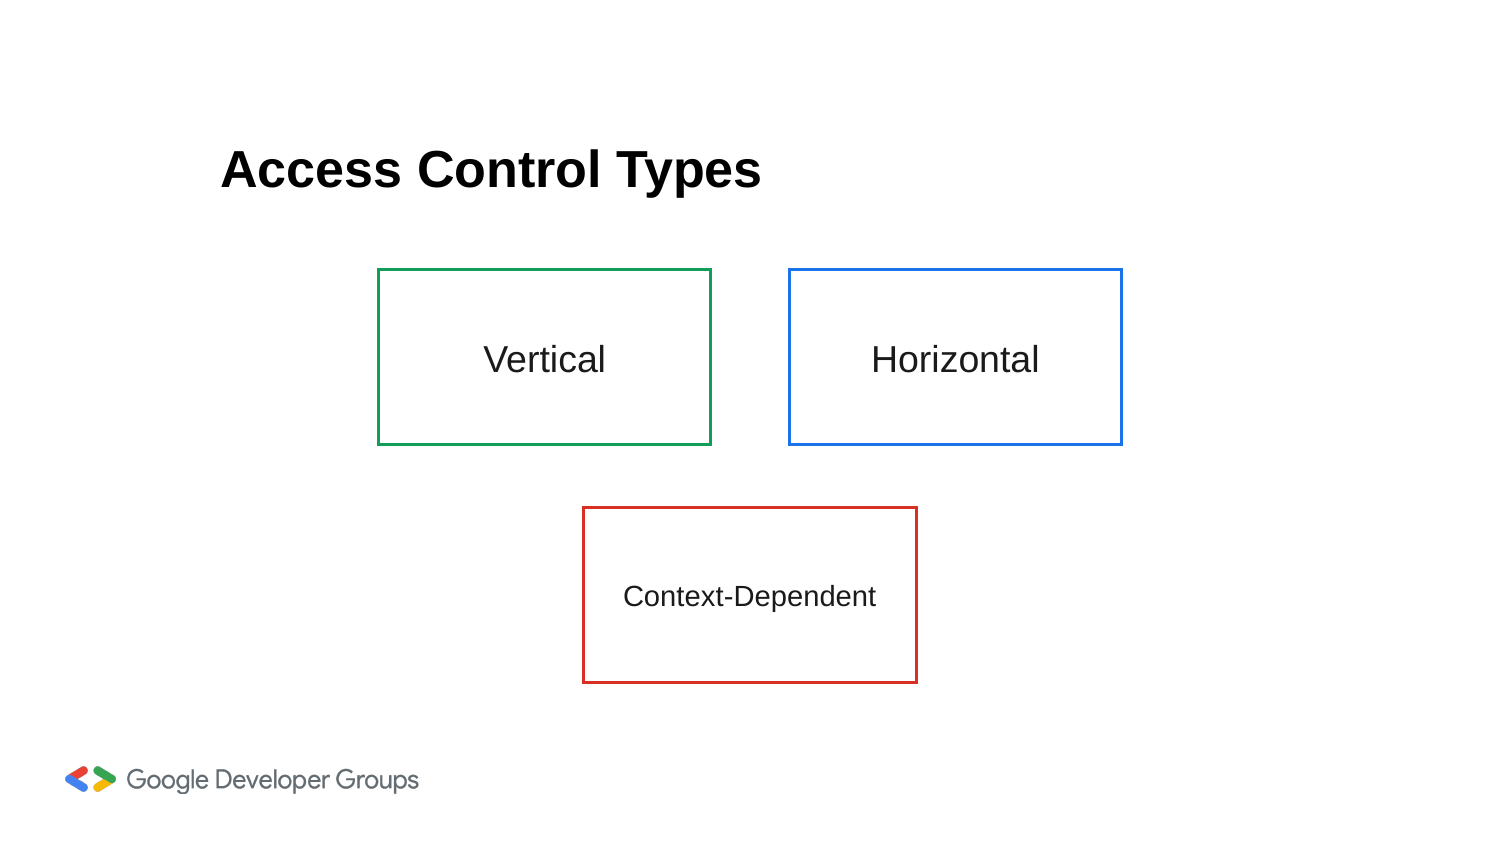

# Access Control Types
Horizontal
Vertical
Context-Dependent